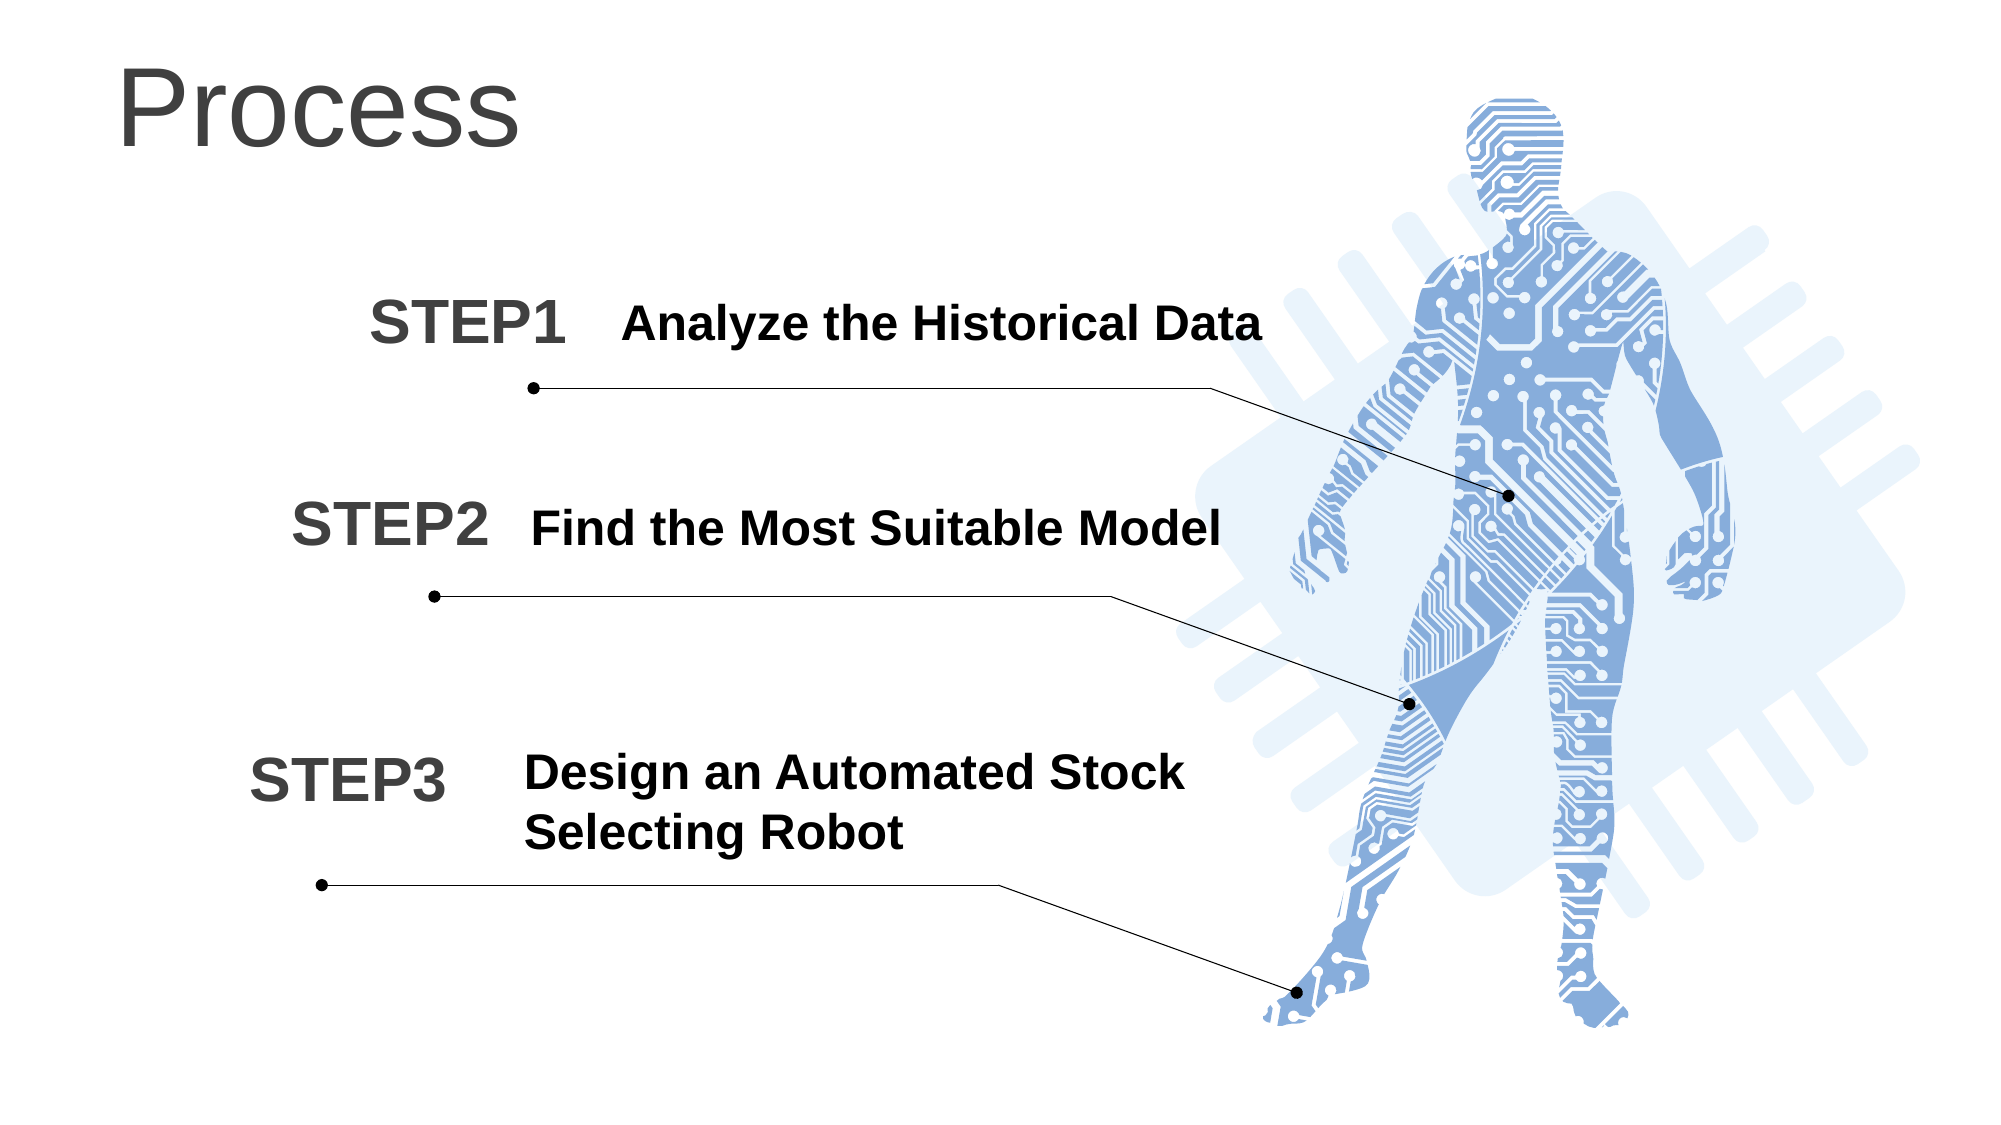

Process

STEP1
Analyze the Historical Data

STEP2
Find the Most Suitable Model

STEP3
Design an Automated Stock Selecting Robot